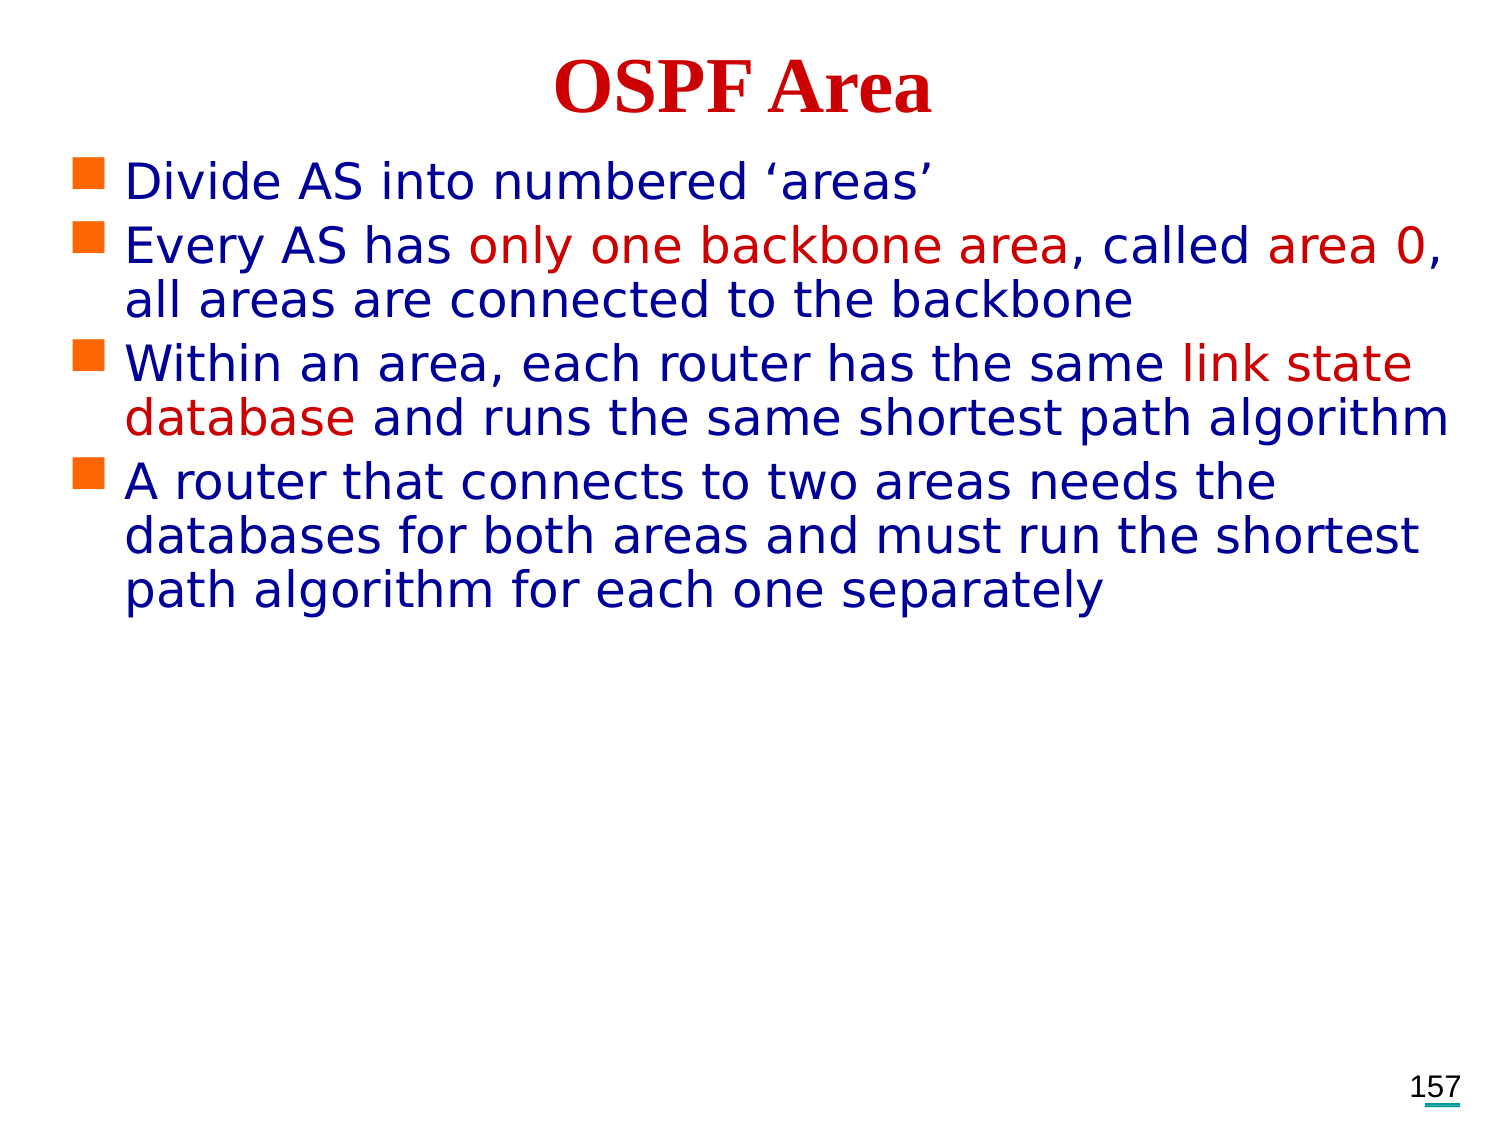

# OSPF Area
Divide AS into numbered ‘areas’
Every AS has only one backbone area, called area 0, all areas are connected to the backbone
Within an area, each router has the same link state database and runs the same shortest path algorithm
A router that connects to two areas needs the databases for both areas and must run the shortest path algorithm for each one separately